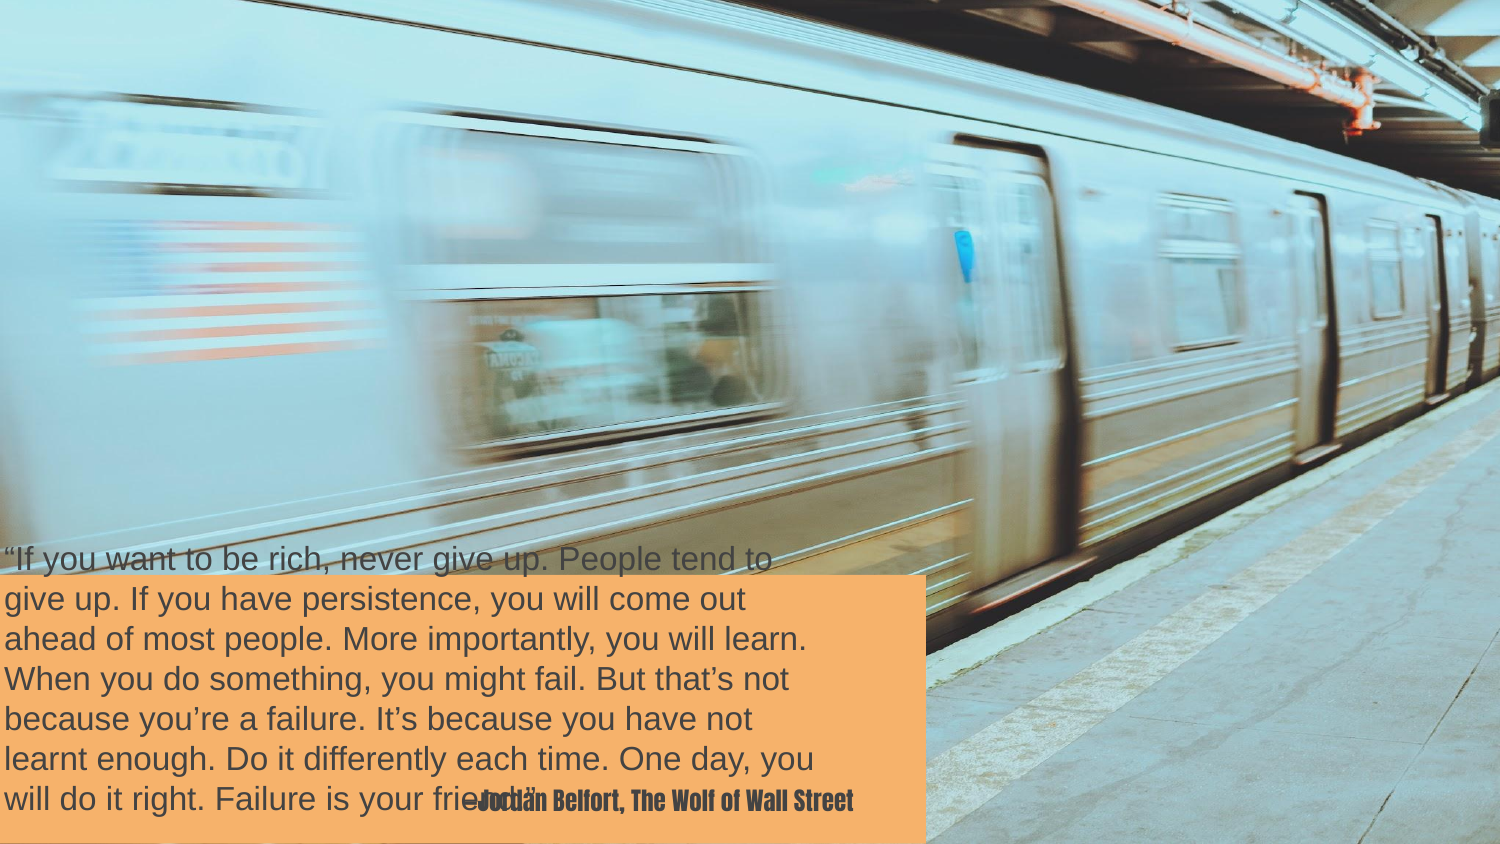

“If you want to be rich, never give up. People tend to give up. If you have persistence, you will come out ahead of most people. More importantly, you will learn. When you do something, you might fail. But that’s not because you’re a failure. It’s because you have not learnt enough. Do it differently each time. One day, you will do it right. Failure is your friend.”
—Jordan Belfort, The Wolf of Wall Street